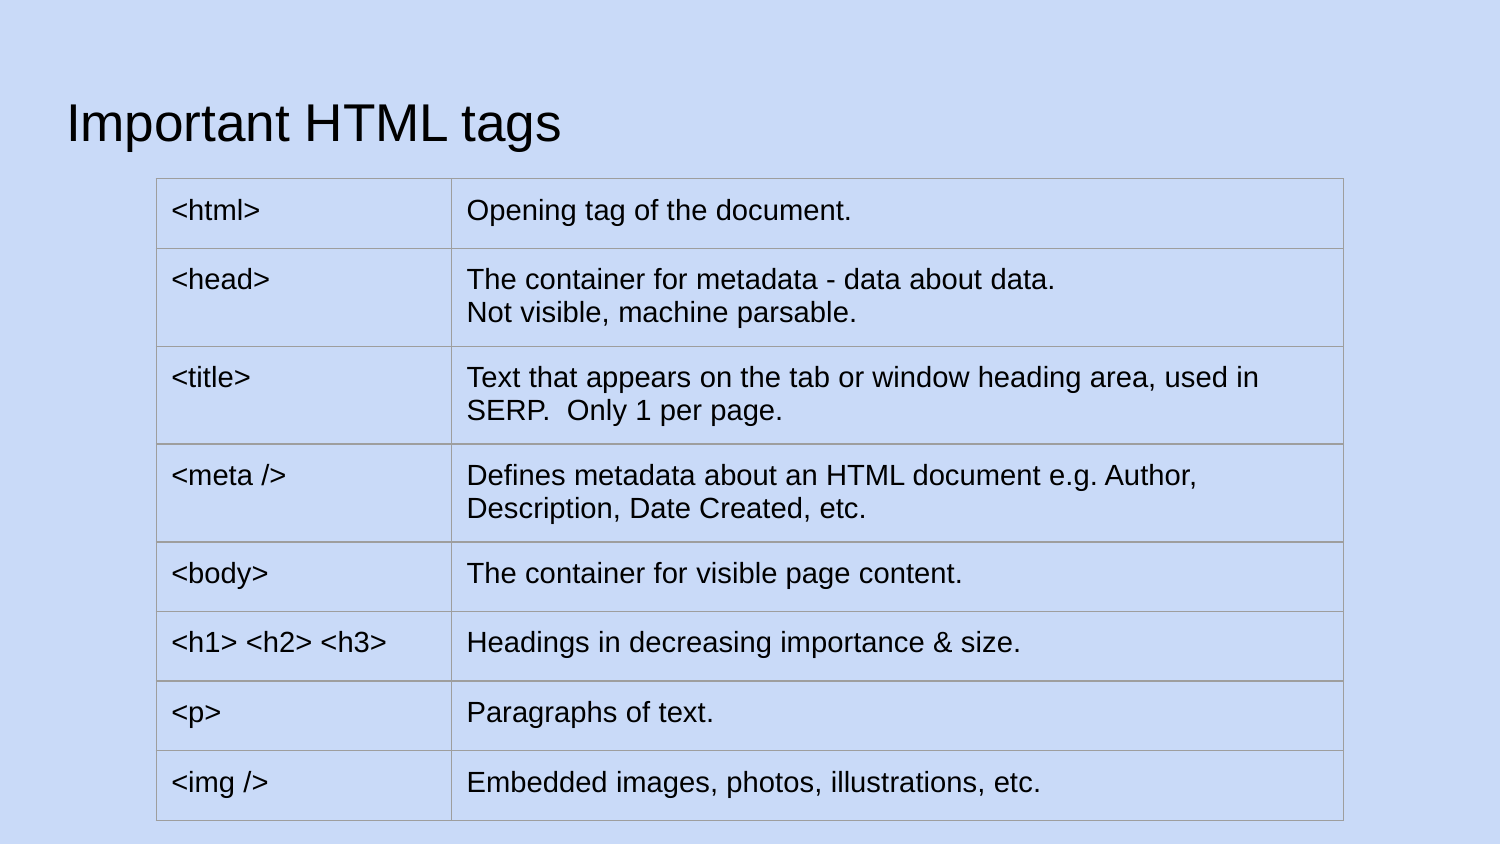

# Important HTML tags
| <html> | Opening tag of the document. |
| --- | --- |
| <head> | The container for metadata - data about data. Not visible, machine parsable. |
| <title> | Text that appears on the tab or window heading area, used in SERP. Only 1 per page. |
| <meta /> | Defines metadata about an HTML document e.g. Author, Description, Date Created, etc. |
| <body> | The container for visible page content. |
| <h1> <h2> <h3> | Headings in decreasing importance & size. |
| <p> | Paragraphs of text. |
| <img /> | Embedded images, photos, illustrations, etc. |